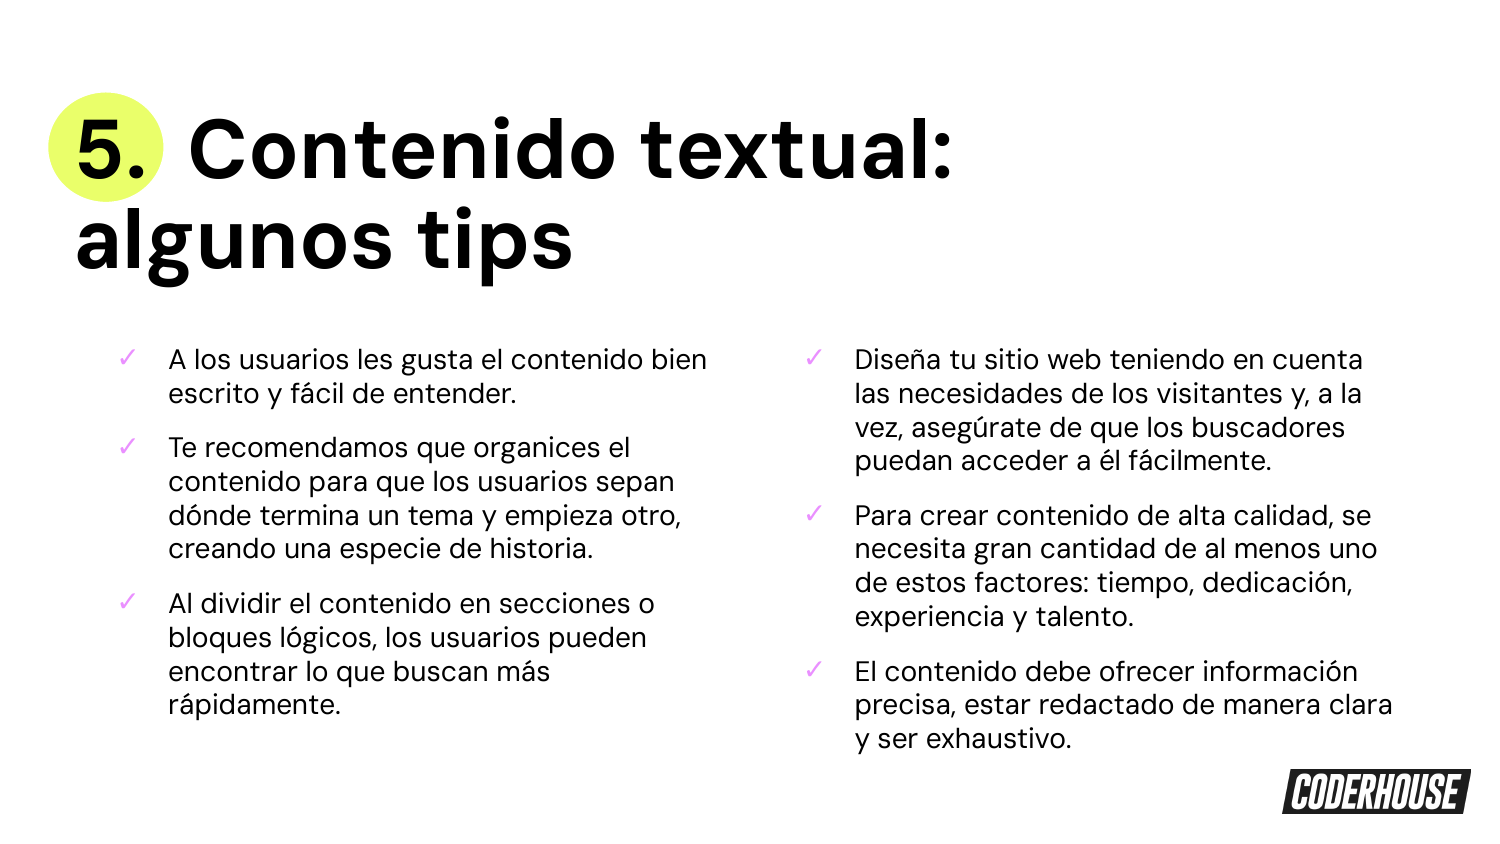

5.  Contenido textual: algunos tips
A los usuarios les gusta el contenido bien escrito y fácil de entender.
Te recomendamos que organices el contenido para que los usuarios sepan dónde termina un tema y empieza otro, creando una especie de historia.
Al dividir el contenido en secciones o bloques lógicos, los usuarios pueden encontrar lo que buscan más rápidamente.

Diseña tu sitio web teniendo en cuenta las necesidades de los visitantes y, a la vez, asegúrate de que los buscadores puedan acceder a él fácilmente.
Para crear contenido de alta calidad, se necesita gran cantidad de al menos uno de estos factores: tiempo, dedicación, experiencia y talento.
El contenido debe ofrecer información precisa, estar redactado de manera clara y ser exhaustivo.